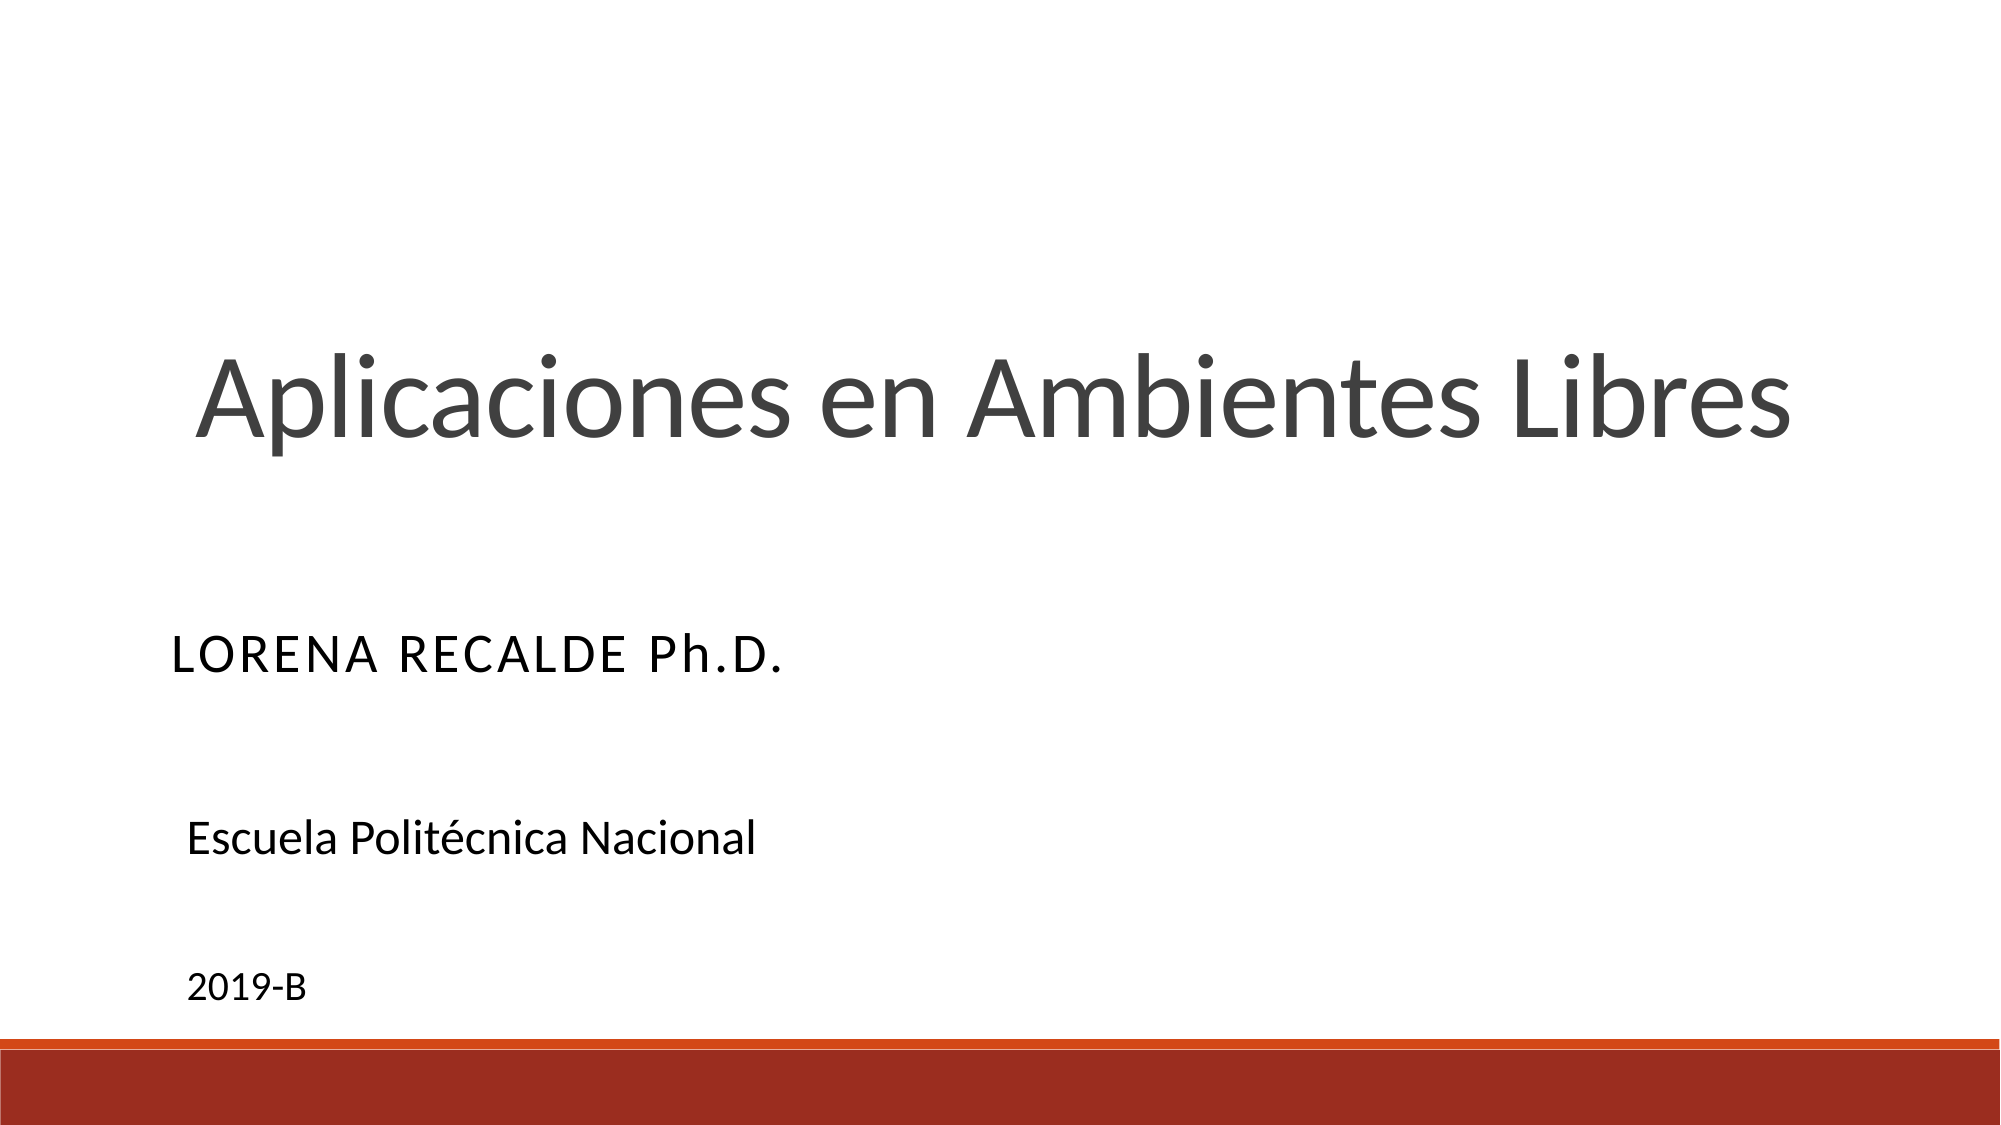

Aplicaciones en Ambientes Libres
Lorena recalde Ph.D.
Escuela Politécnica Nacional
2019-B